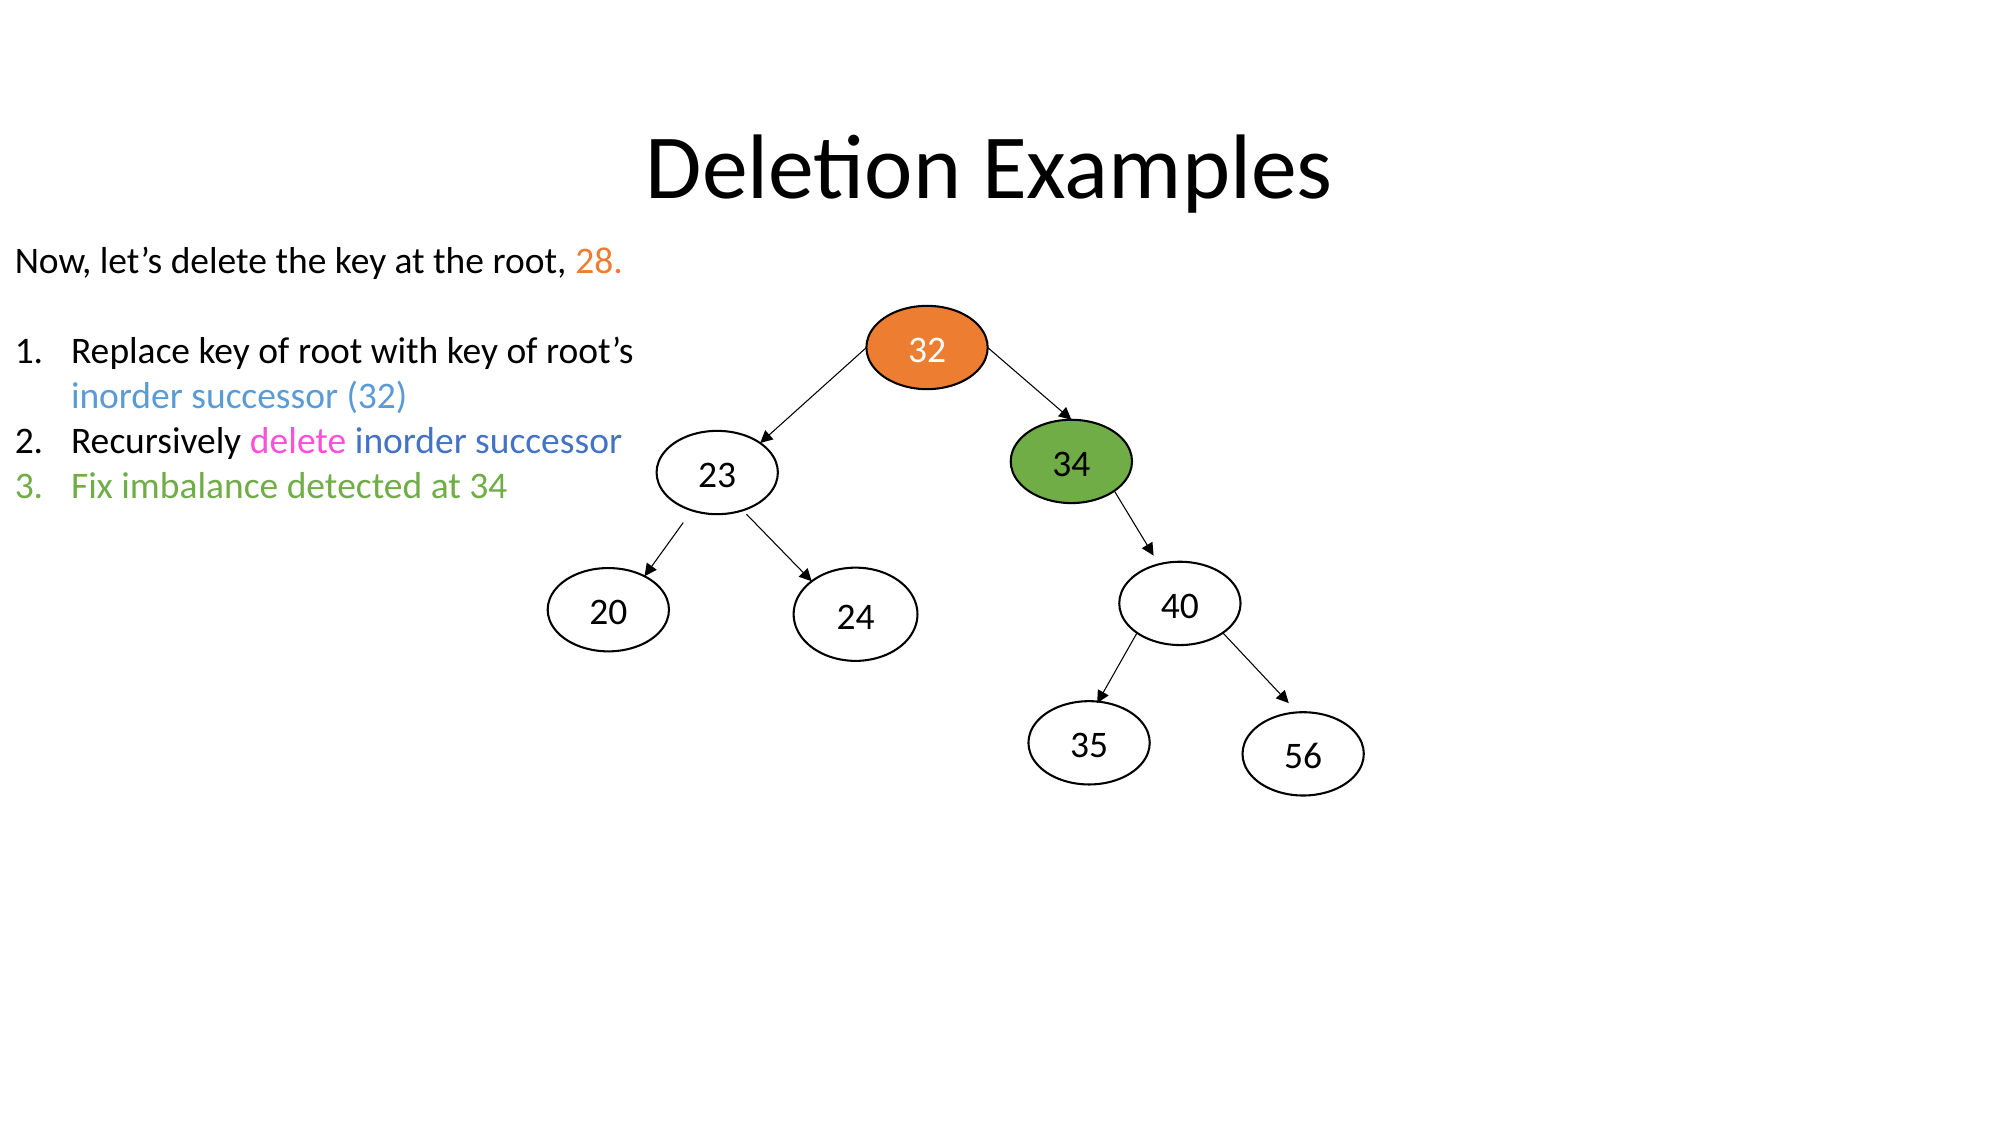

# Deletion Examples
Now, let’s delete the key at the root, 28.

Replace key of root with key of root’s inorder successor (32)
Recursively delete inorder successor
Fix imbalance detected at 34

32
34
23
40
24
20
35
56